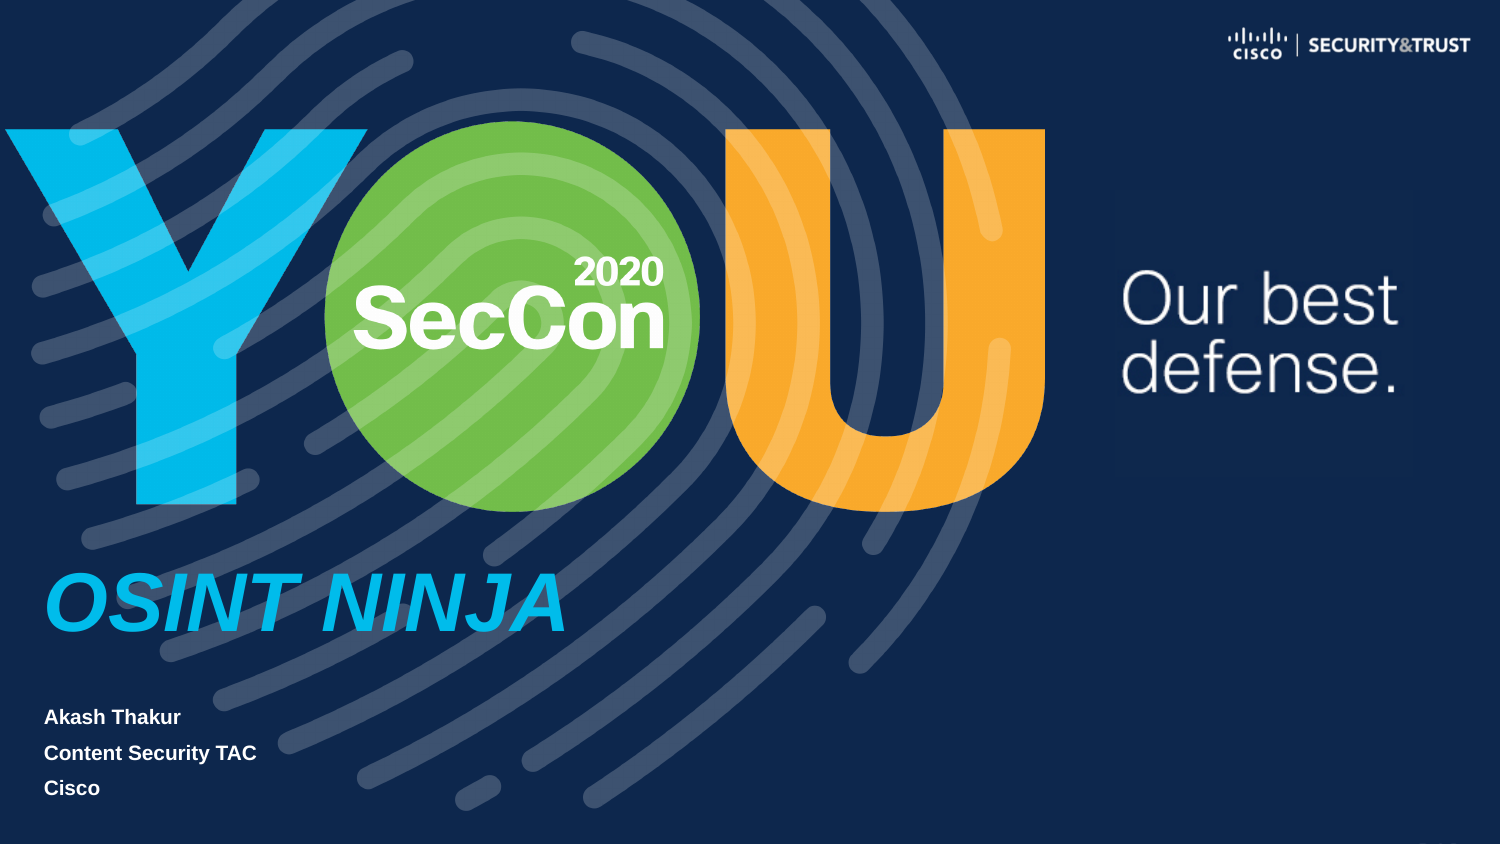

# OSINT NINJA
Akash Thakur
Content Security TAC
Cisco